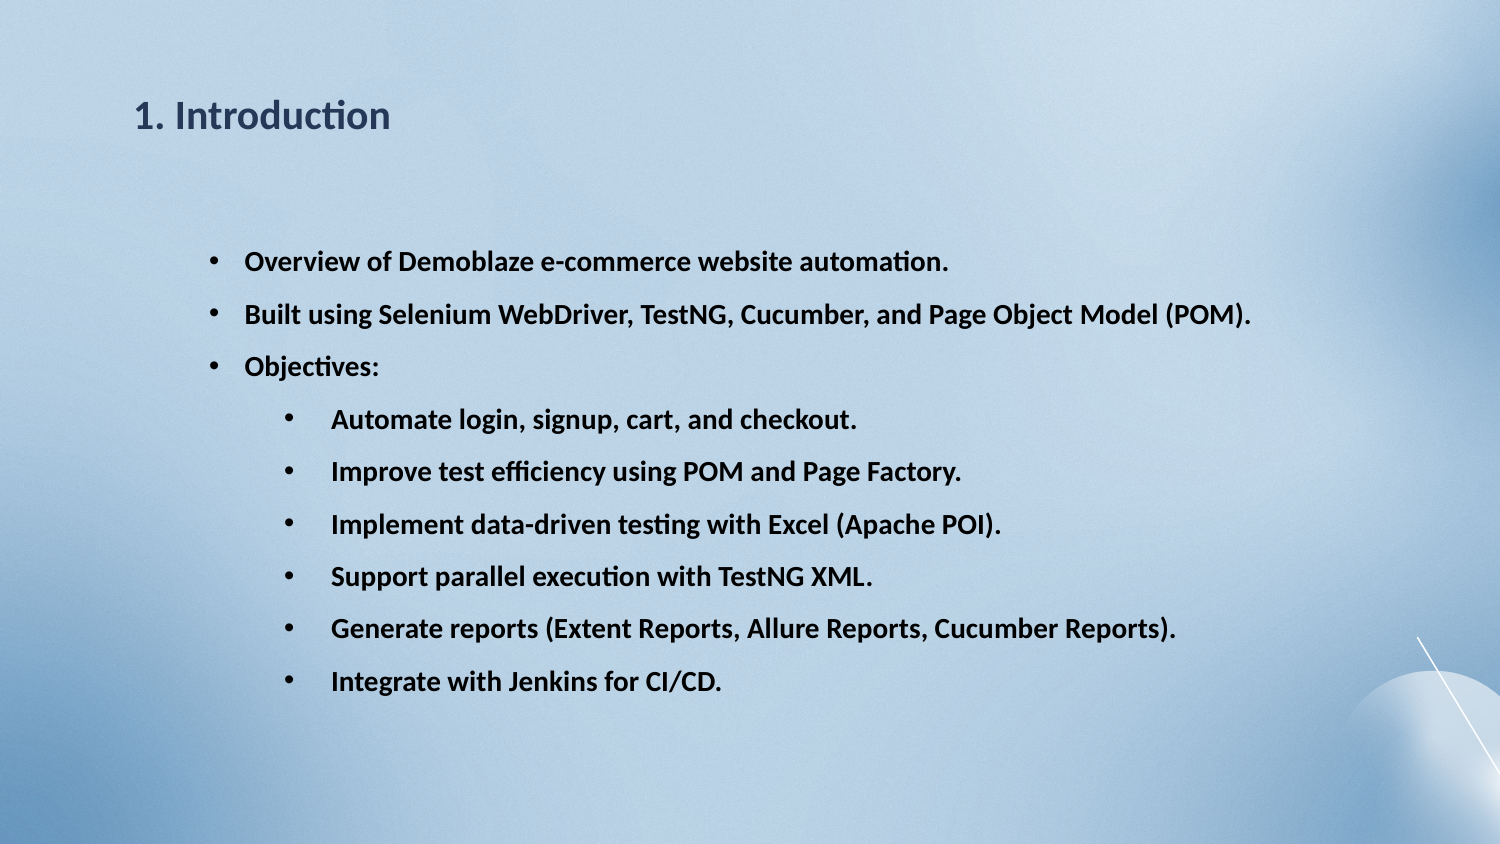

# 1. Introduction

Overview of Demoblaze e-commerce website automation.
Built using Selenium WebDriver, TestNG, Cucumber, and Page Object Model (POM).
Objectives:
Automate login, signup, cart, and checkout.
Improve test efficiency using POM and Page Factory.
Implement data-driven testing with Excel (Apache POI).
Support parallel execution with TestNG XML.
Generate reports (Extent Reports, Allure Reports, Cucumber Reports).
Integrate with Jenkins for CI/CD.